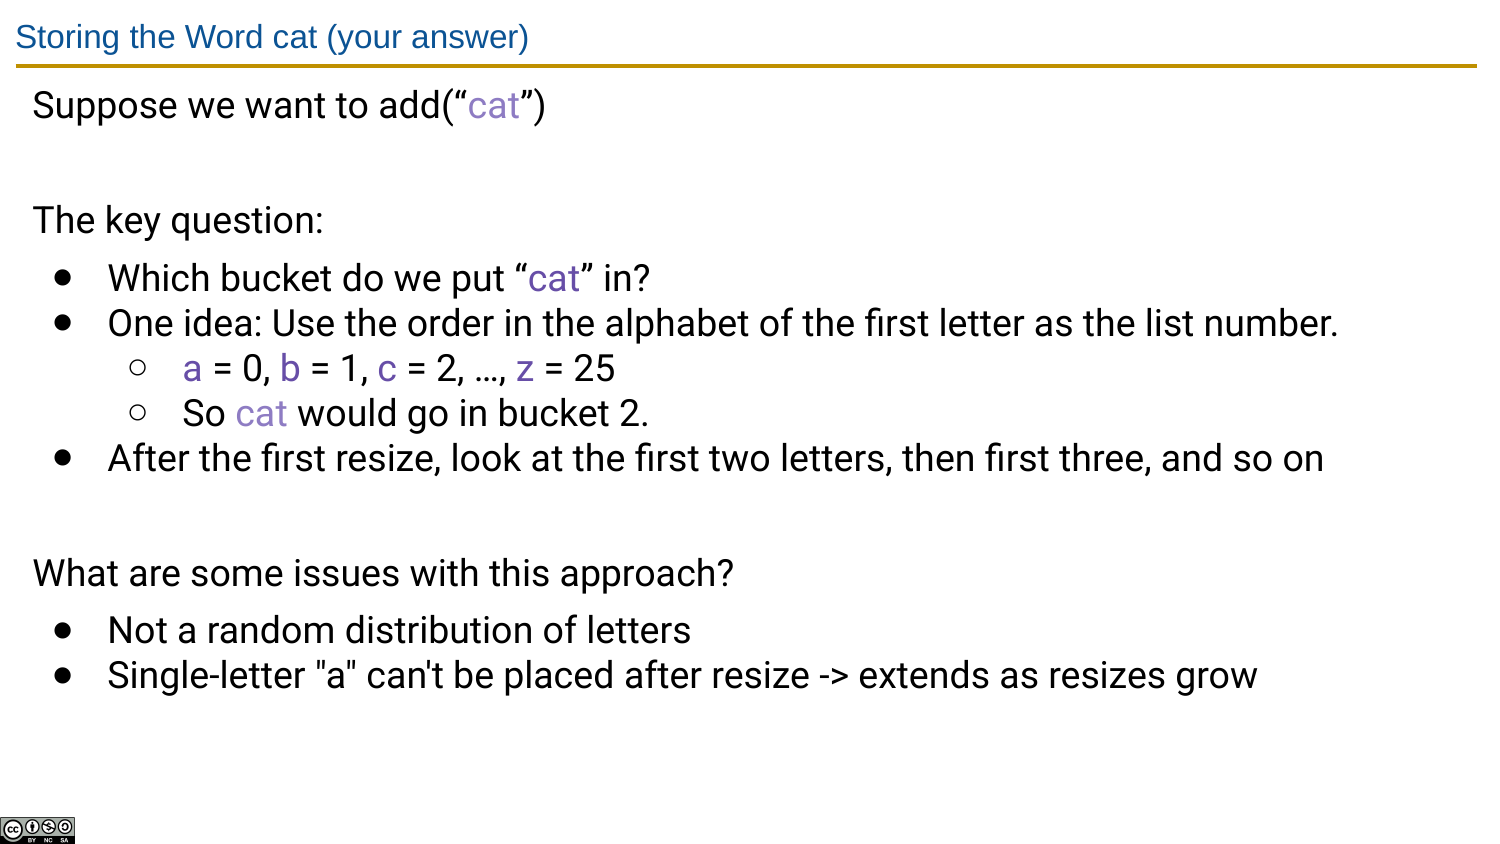

# Storing the Word cat (your answer)
Suppose we want to add(“cat”)

The key question:
Which bucket do we put “cat” in?
One idea: Use the order in the alphabet of the first letter as the list number.
a = 0, b = 1, c = 2, …, z = 25
So cat would go in bucket 2.
After the first resize, look at the first two letters, then first three, and so on

What are some issues with this approach?
Not a random distribution of letters
Single-letter "a" can't be placed after resize -> extends as resizes grow